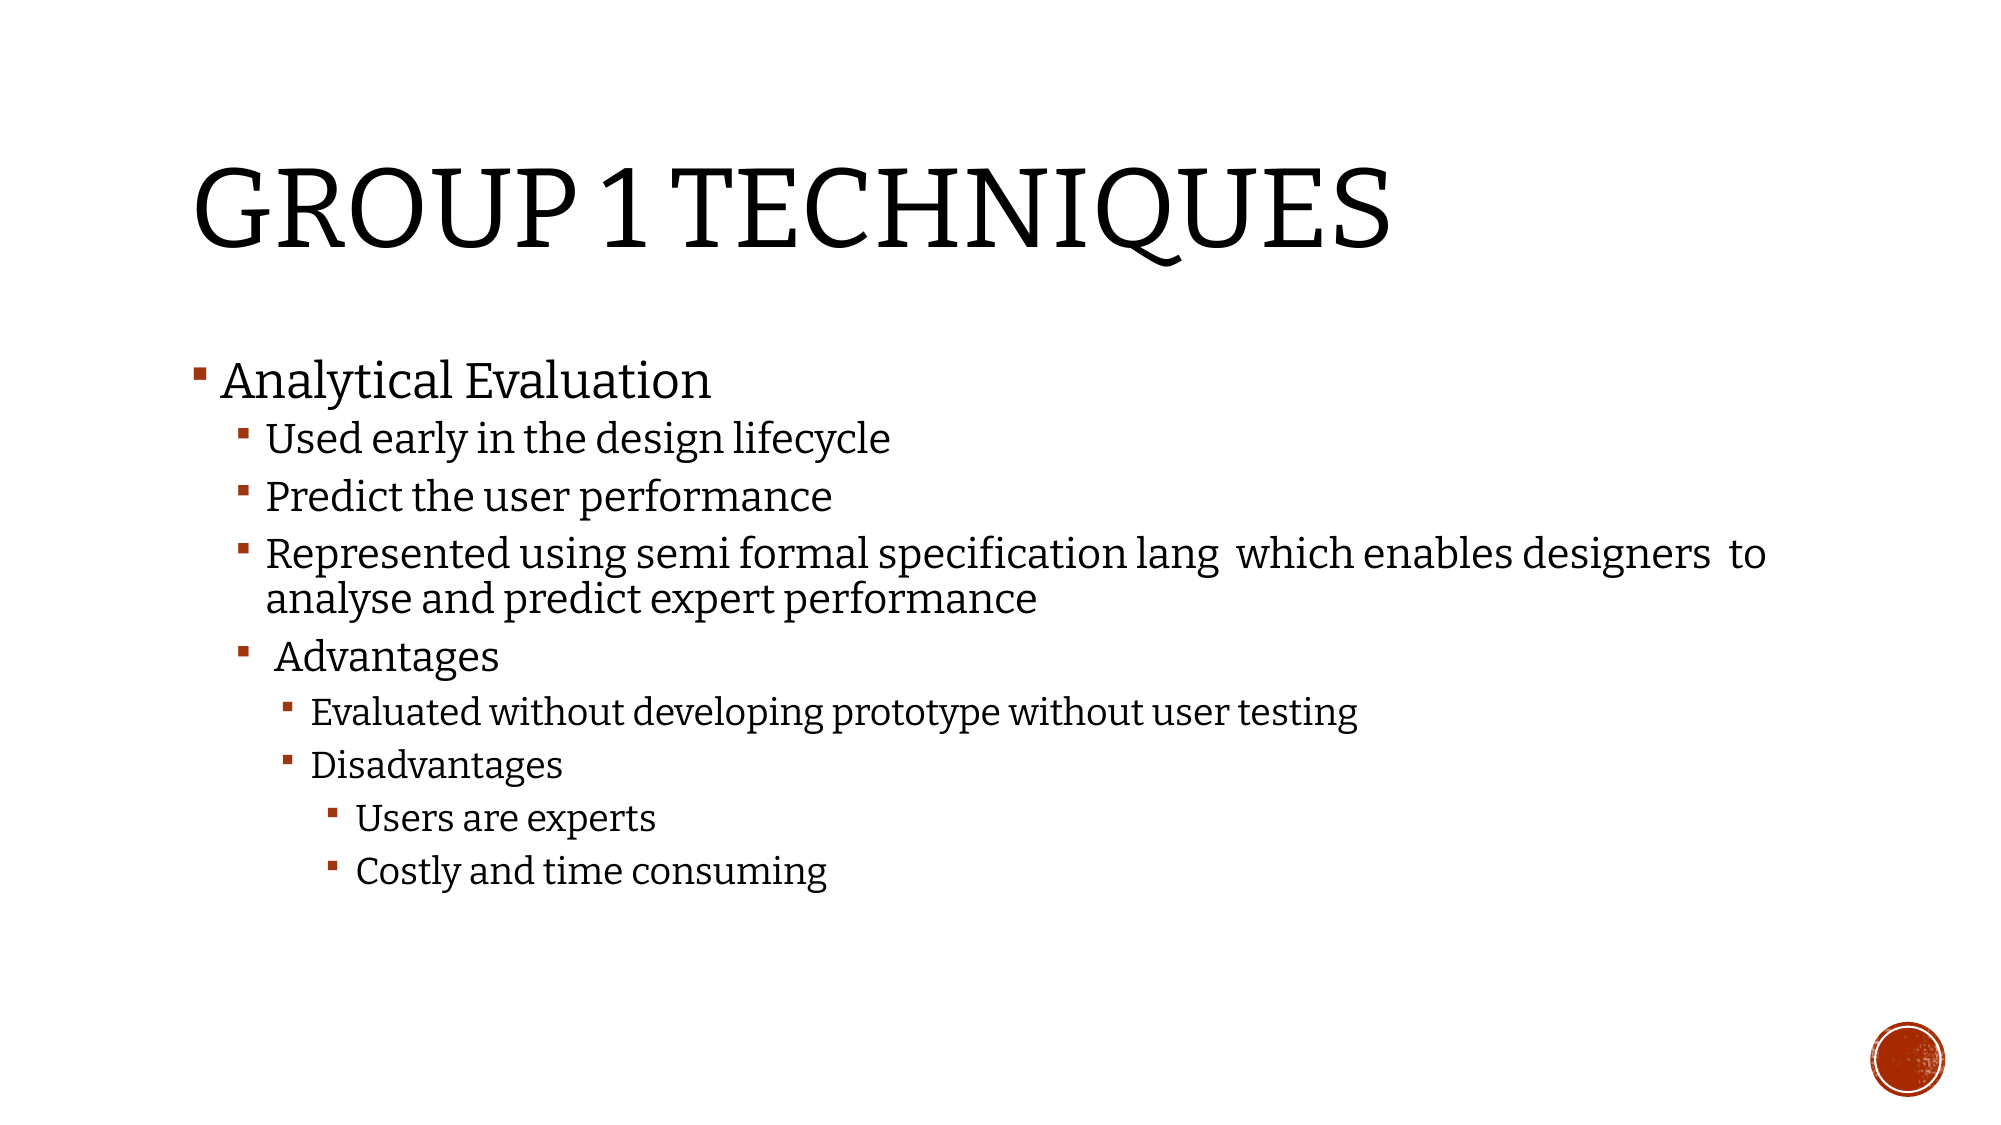

# Group 1 Techniques
Analytical Evaluation
Used early in the design lifecycle
Predict the user performance
Represented using semi formal specification lang  which enables designers  to analyse and predict expert performance
 Advantages
Evaluated without developing prototype without user testing
Disadvantages
Users are experts
Costly and time consuming